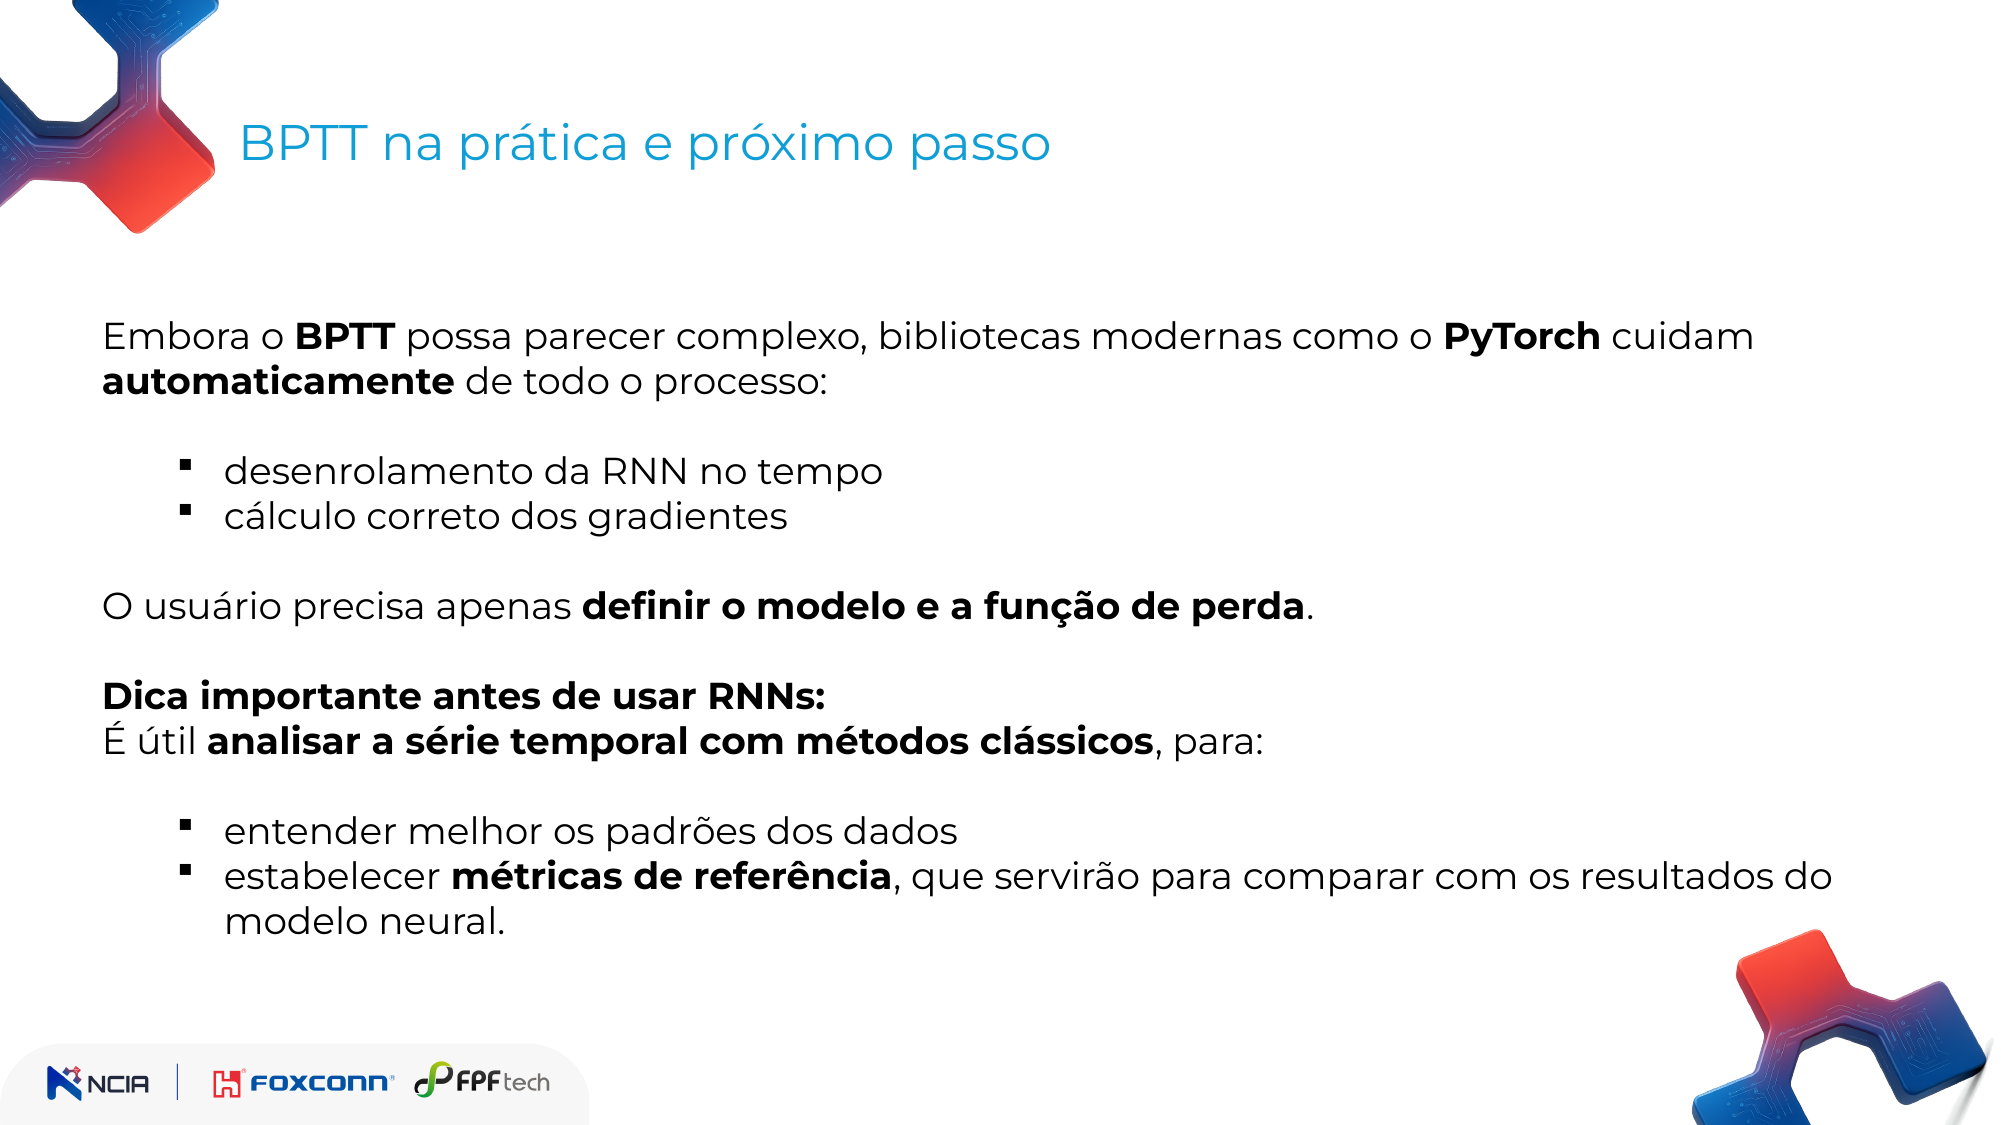

BPTT na prática e próximo passo
Embora o BPTT possa parecer complexo, bibliotecas modernas como o PyTorch cuidam automaticamente de todo o processo:

desenrolamento da RNN no tempo
cálculo correto dos gradientes

O usuário precisa apenas definir o modelo e a função de perda.

Dica importante antes de usar RNNs:
É útil analisar a série temporal com métodos clássicos, para:

entender melhor os padrões dos dados
estabelecer métricas de referência, que servirão para comparar com os resultados do modelo neural.